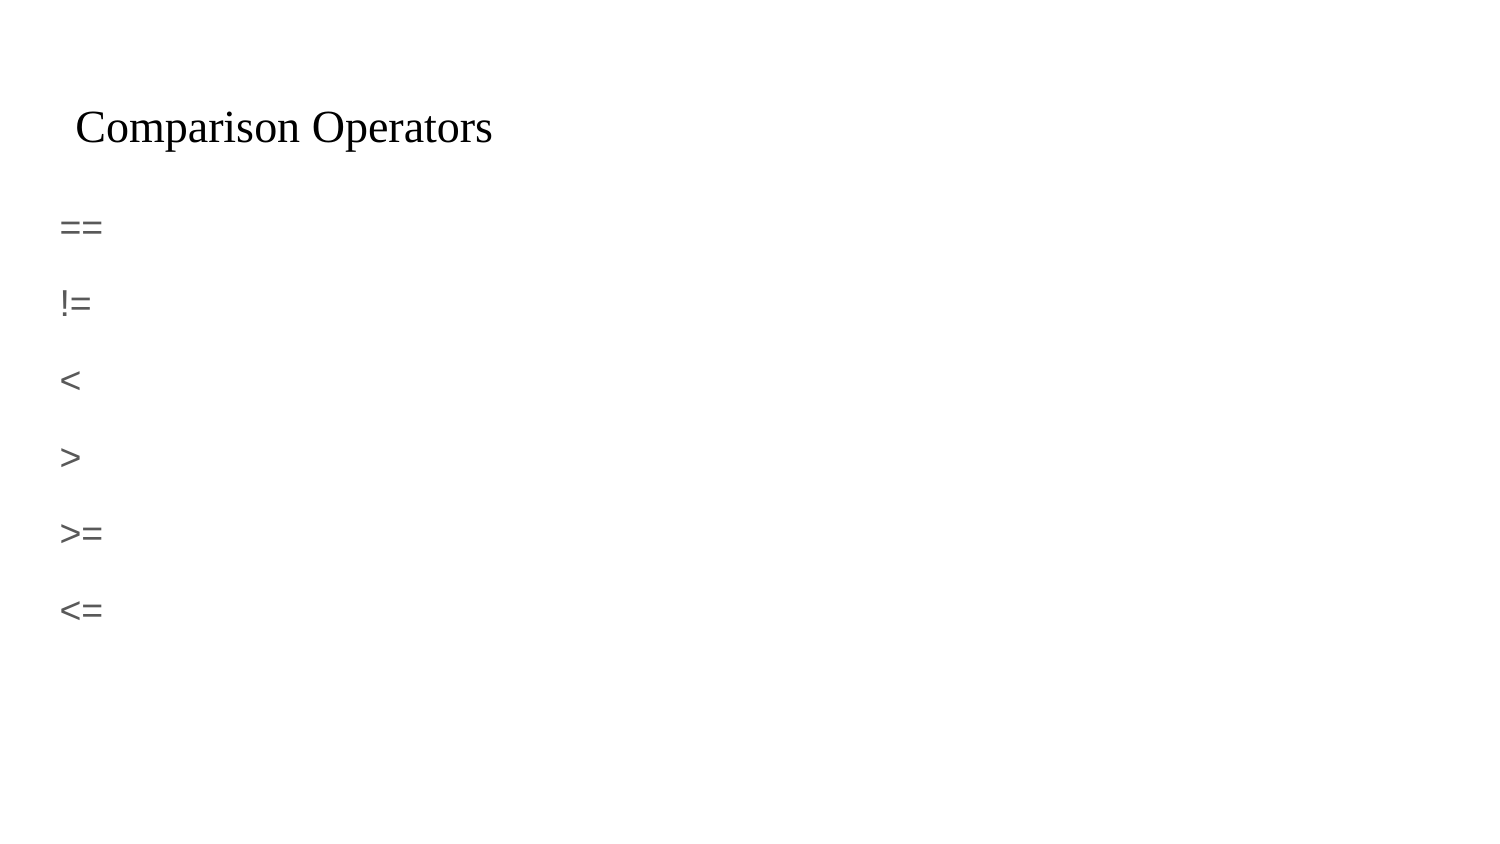

# Comparison Operators

==
!=
<
>
>=
<=